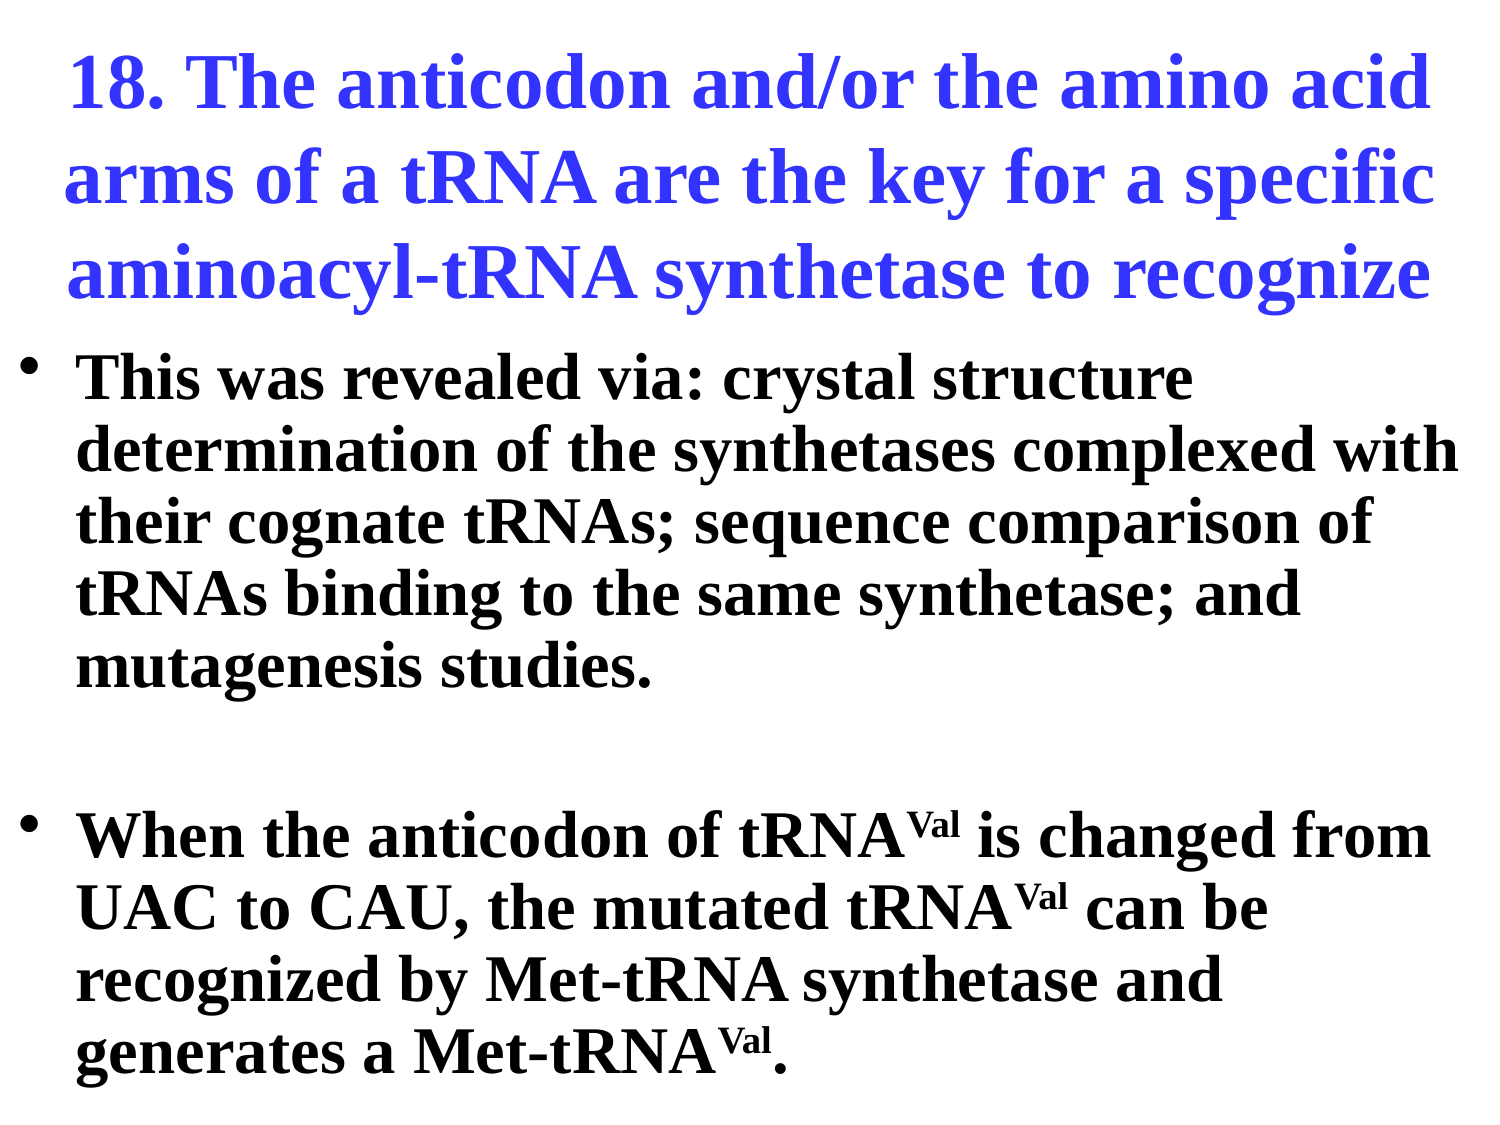

# 18. The anticodon and/or the amino acid arms of a tRNA are the key for a specific aminoacyl-tRNA synthetase to recognize
This was revealed via: crystal structure determination of the synthetases complexed with their cognate tRNAs; sequence comparison of tRNAs binding to the same synthetase; and mutagenesis studies.

When the anticodon of tRNAVal is changed from UAC to CAU, the mutated tRNAVal can be recognized by Met-tRNA synthetase and generates a Met-tRNAVal.